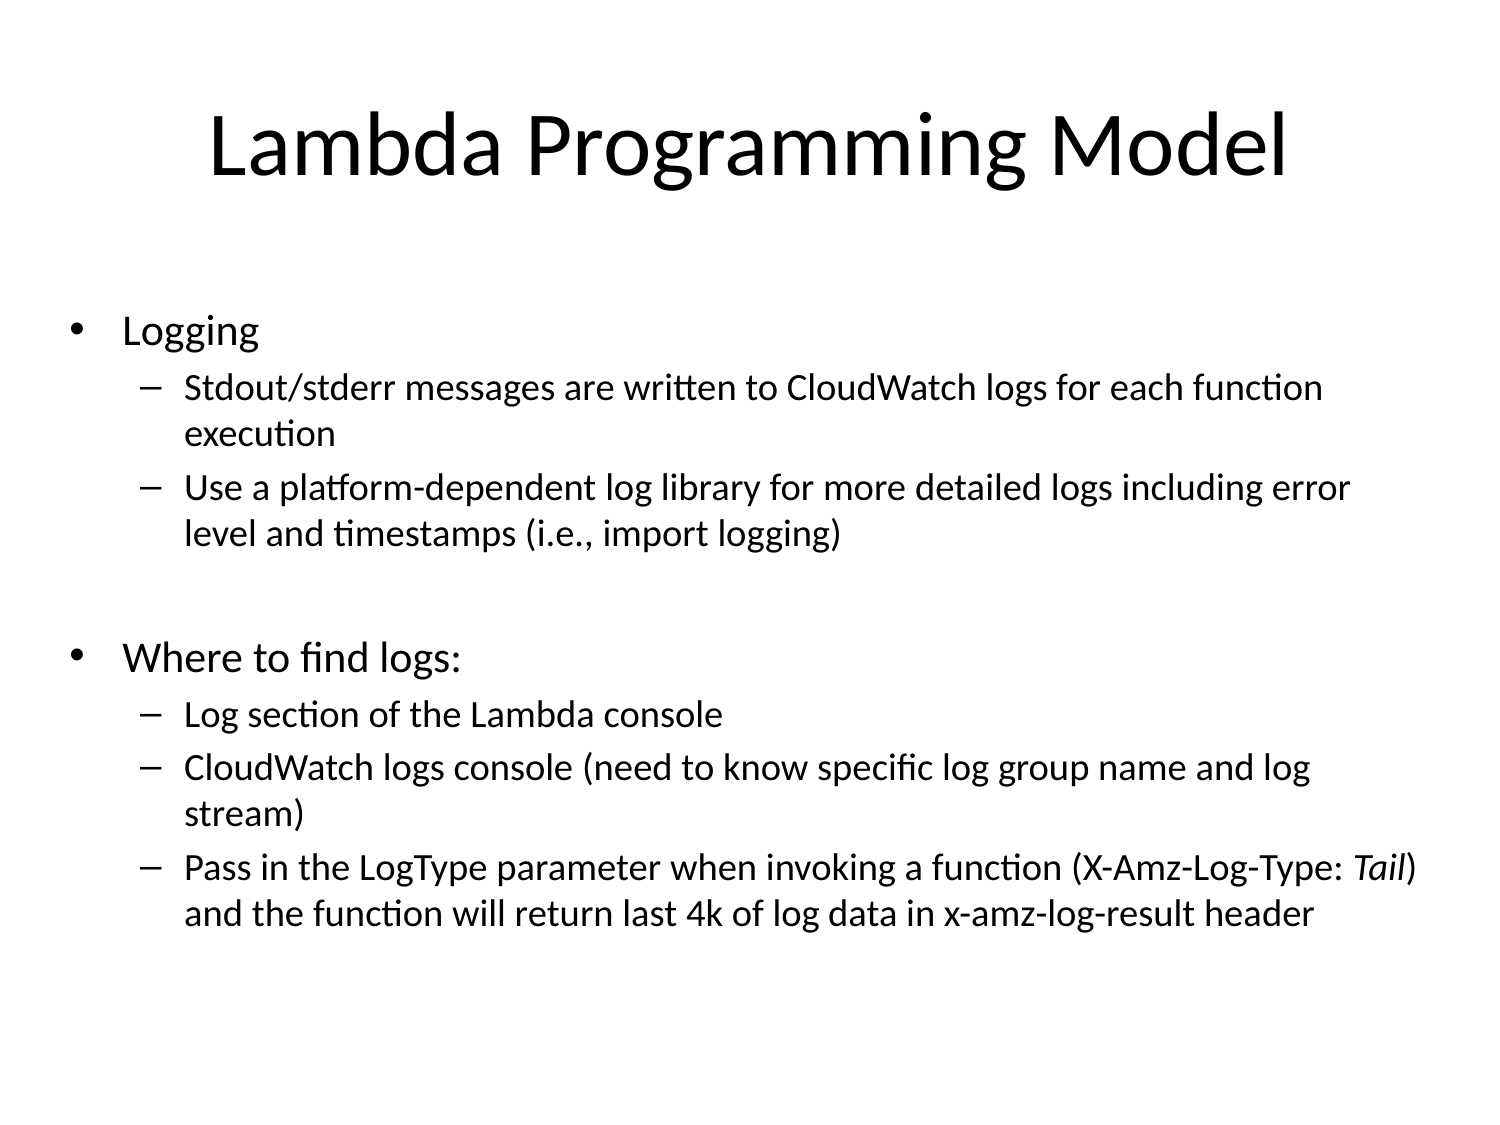

# Lambda Programming Model
Logging
Stdout/stderr messages are written to CloudWatch logs for each function execution
Use a platform-dependent log library for more detailed logs including error level and timestamps (i.e., import logging)

Where to find logs:
Log section of the Lambda console
CloudWatch logs console (need to know specific log group name and log stream)
Pass in the LogType parameter when invoking a function (X-Amz-Log-Type: Tail) and the function will return last 4k of log data in x-amz-log-result header